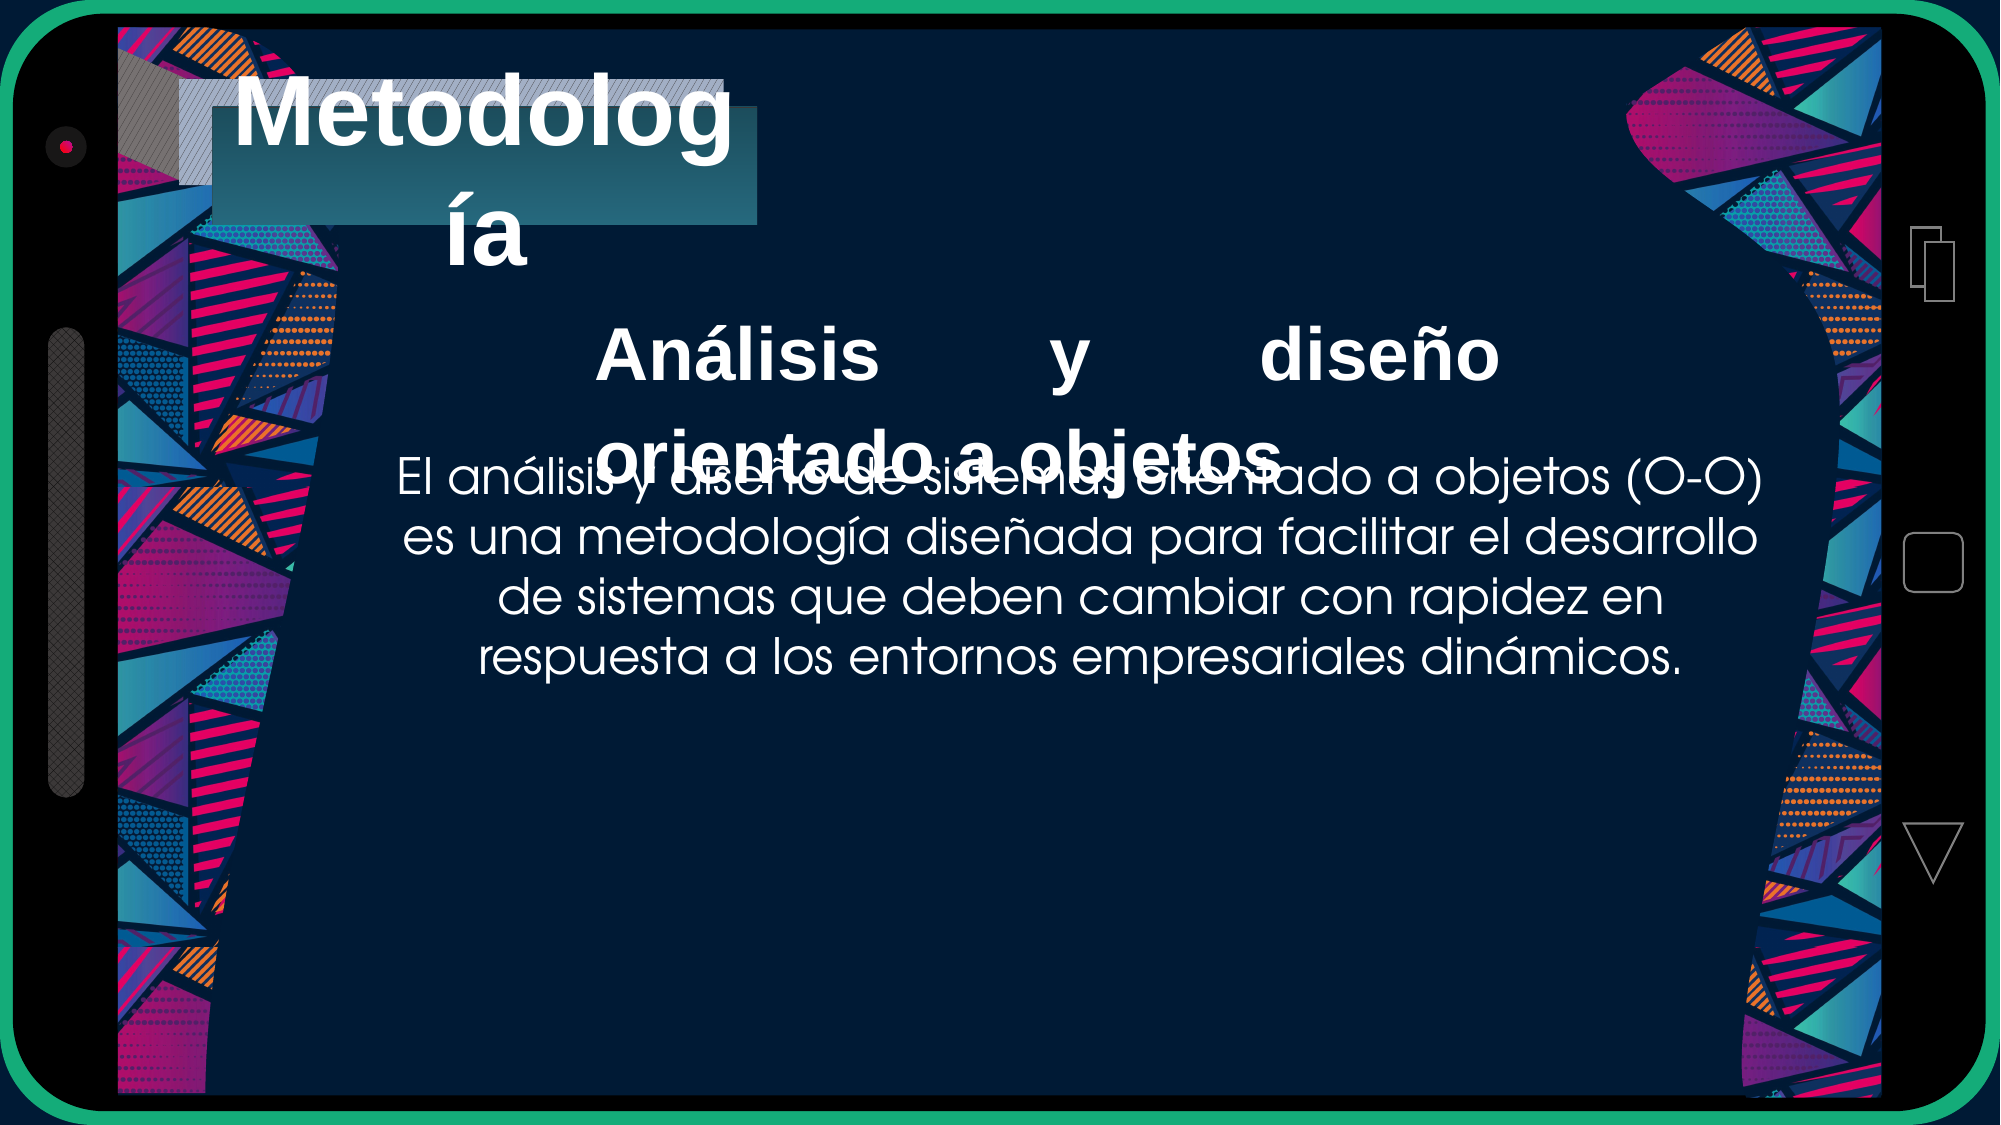

Metodología
Análisis y diseño orientado a objetos
El análisis y diseño de sistemas orientado a objetos (O-O) es una metodología diseñada para facilitar el desarrollo de sistemas que deben cambiar con rapidez en respuesta a los entornos empresariales dinámicos.